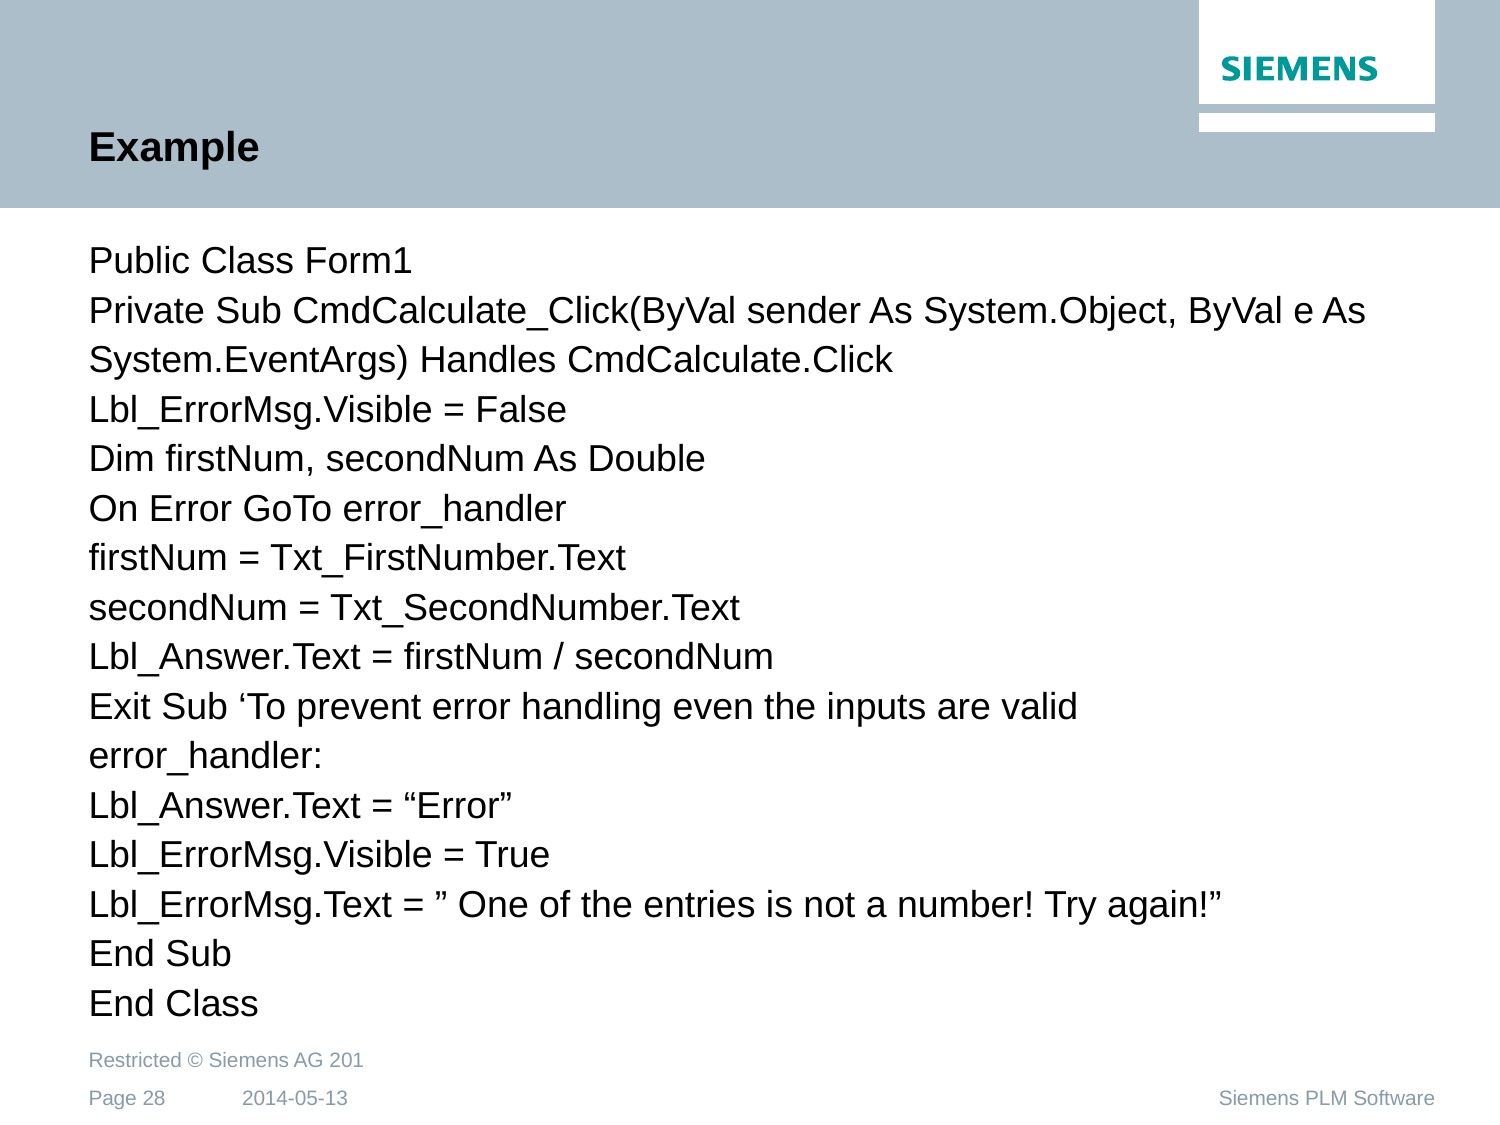

# Example
Public Class Form1
Private Sub CmdCalculate_Click(ByVal sender As System.Object, ByVal e As System.EventArgs) Handles CmdCalculate.Click
Lbl_ErrorMsg.Visible = False
Dim firstNum, secondNum As Double
On Error GoTo error_handler
firstNum = Txt_FirstNumber.Text
secondNum = Txt_SecondNumber.Text
Lbl_Answer.Text = firstNum / secondNum
Exit Sub ‘To prevent error handling even the inputs are valid
error_handler:
Lbl_Answer.Text = “Error”
Lbl_ErrorMsg.Visible = True
Lbl_ErrorMsg.Text = ” One of the entries is not a number! Try again!”
End Sub
End Class